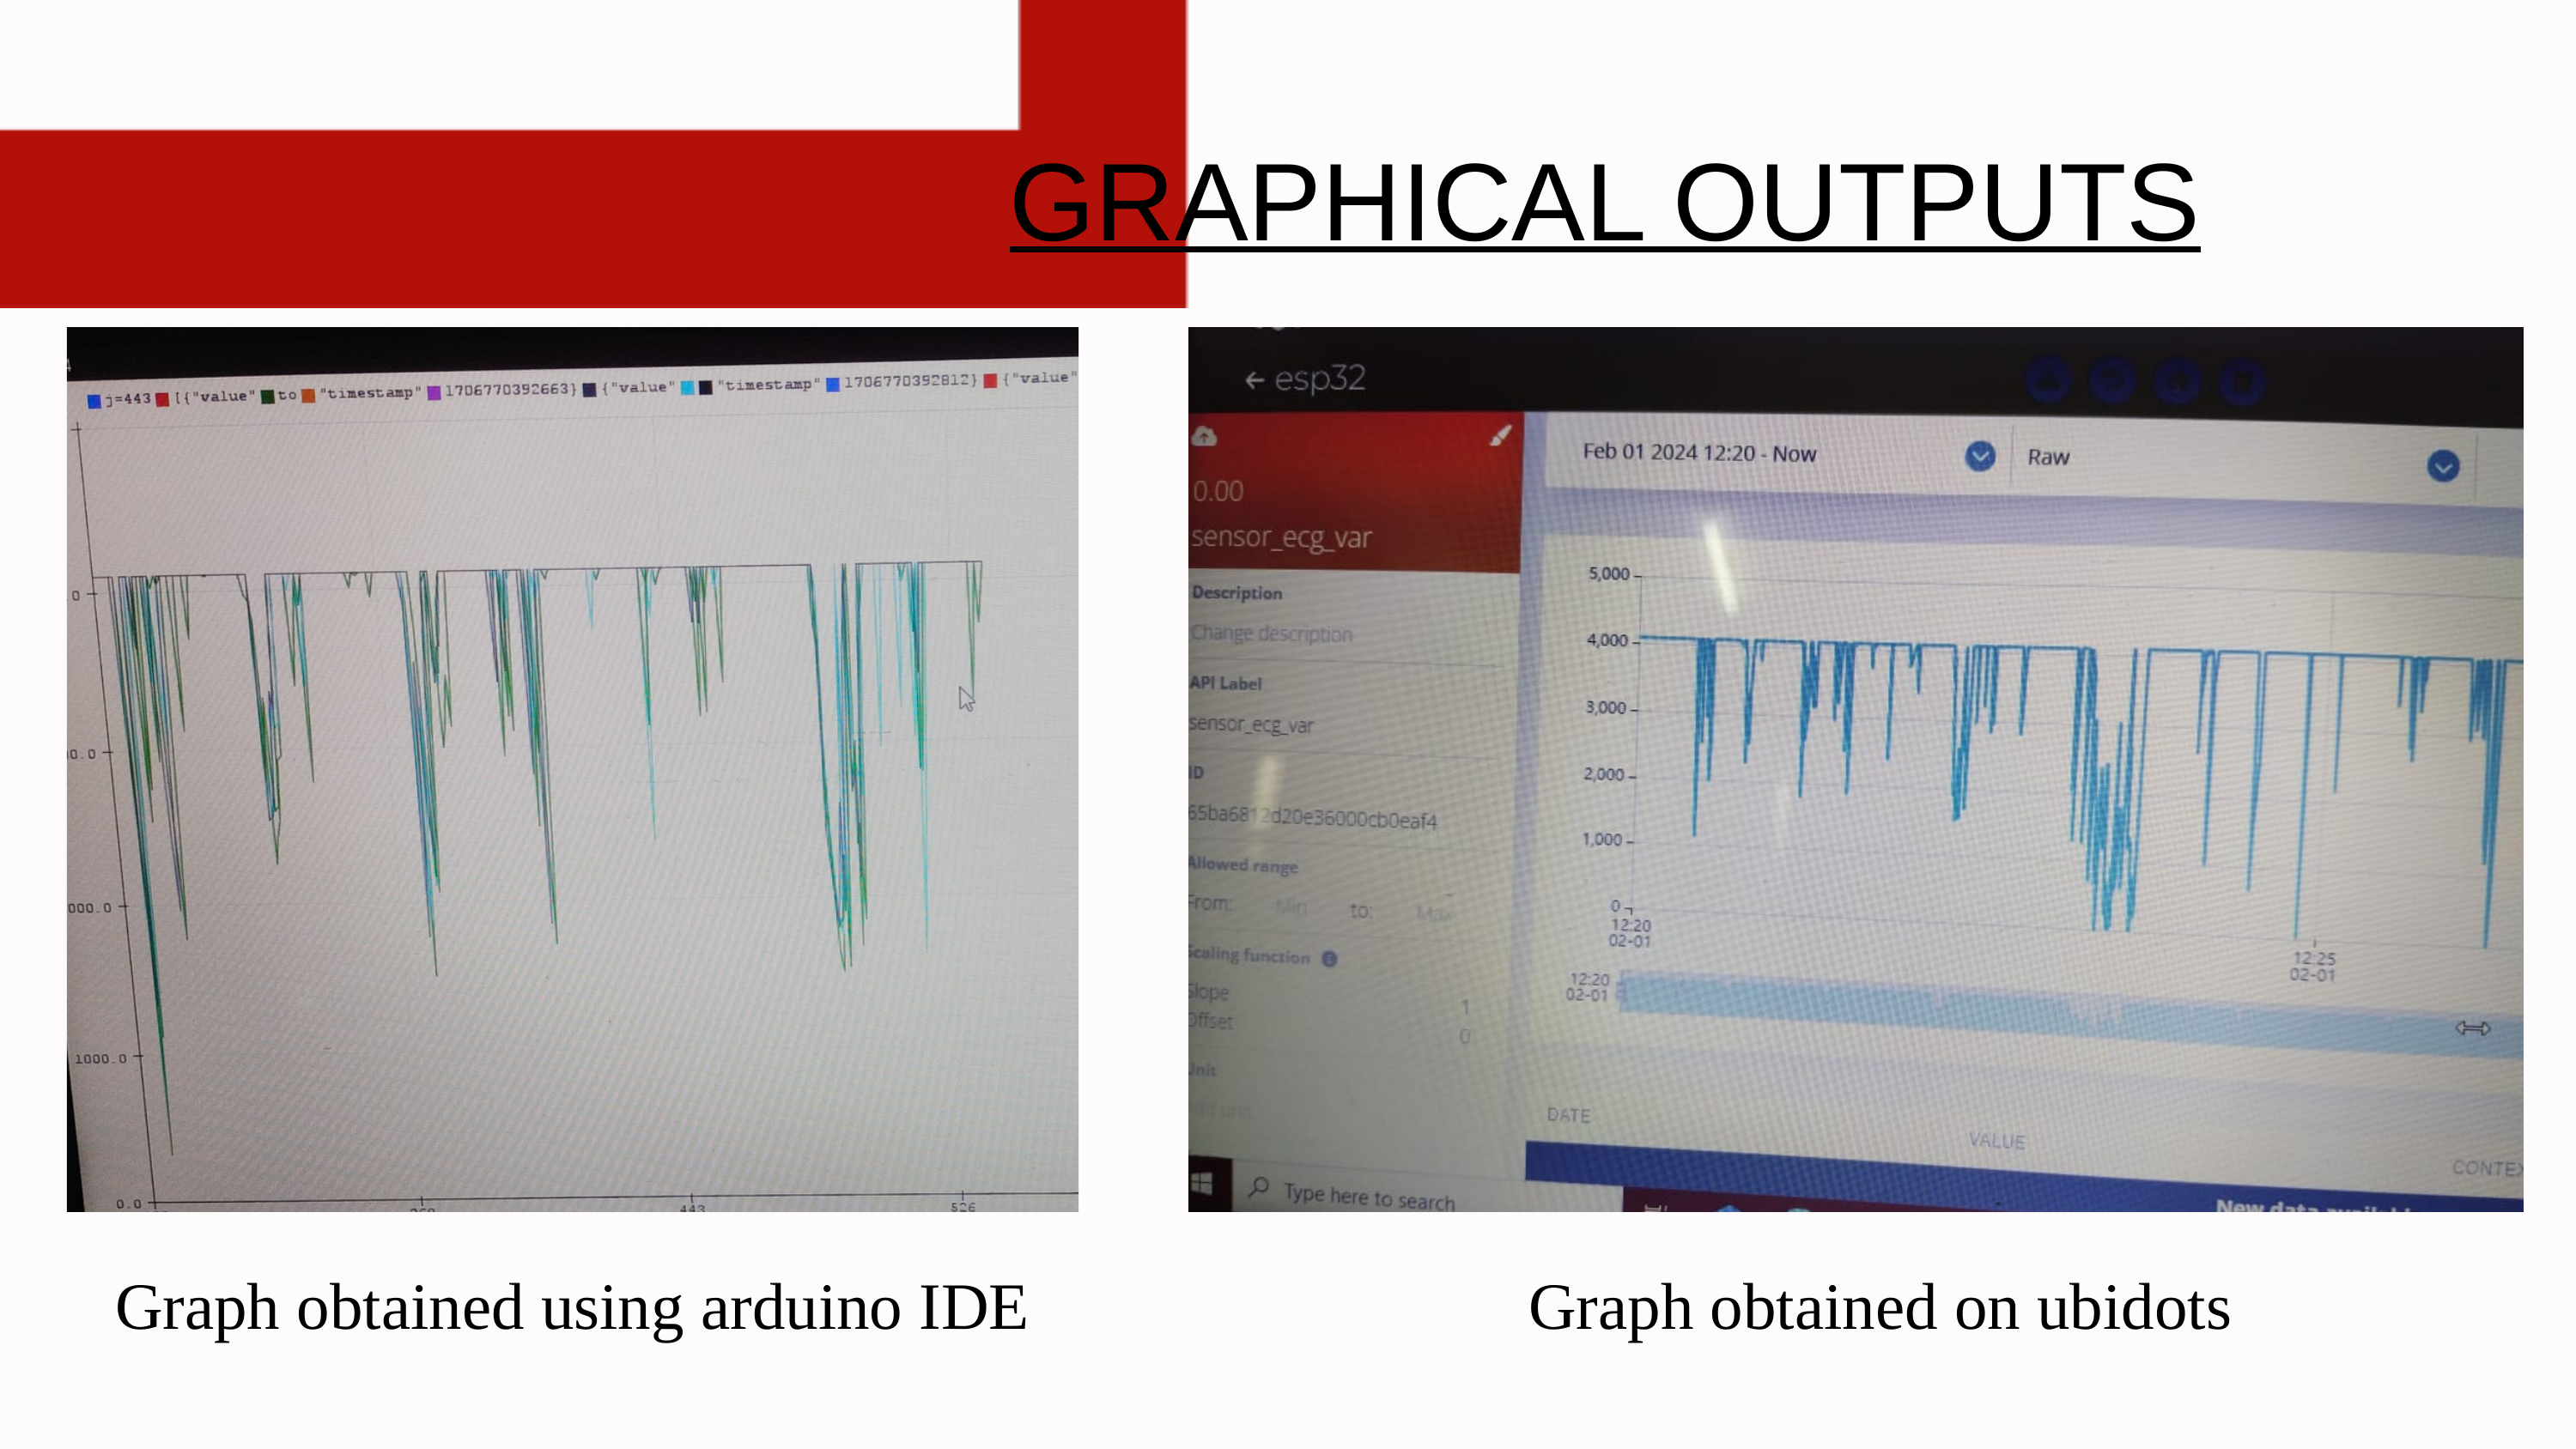

GRAPHICAL OUTPUTS

Graph obtained using arduino IDE
Graph obtained on ubidots